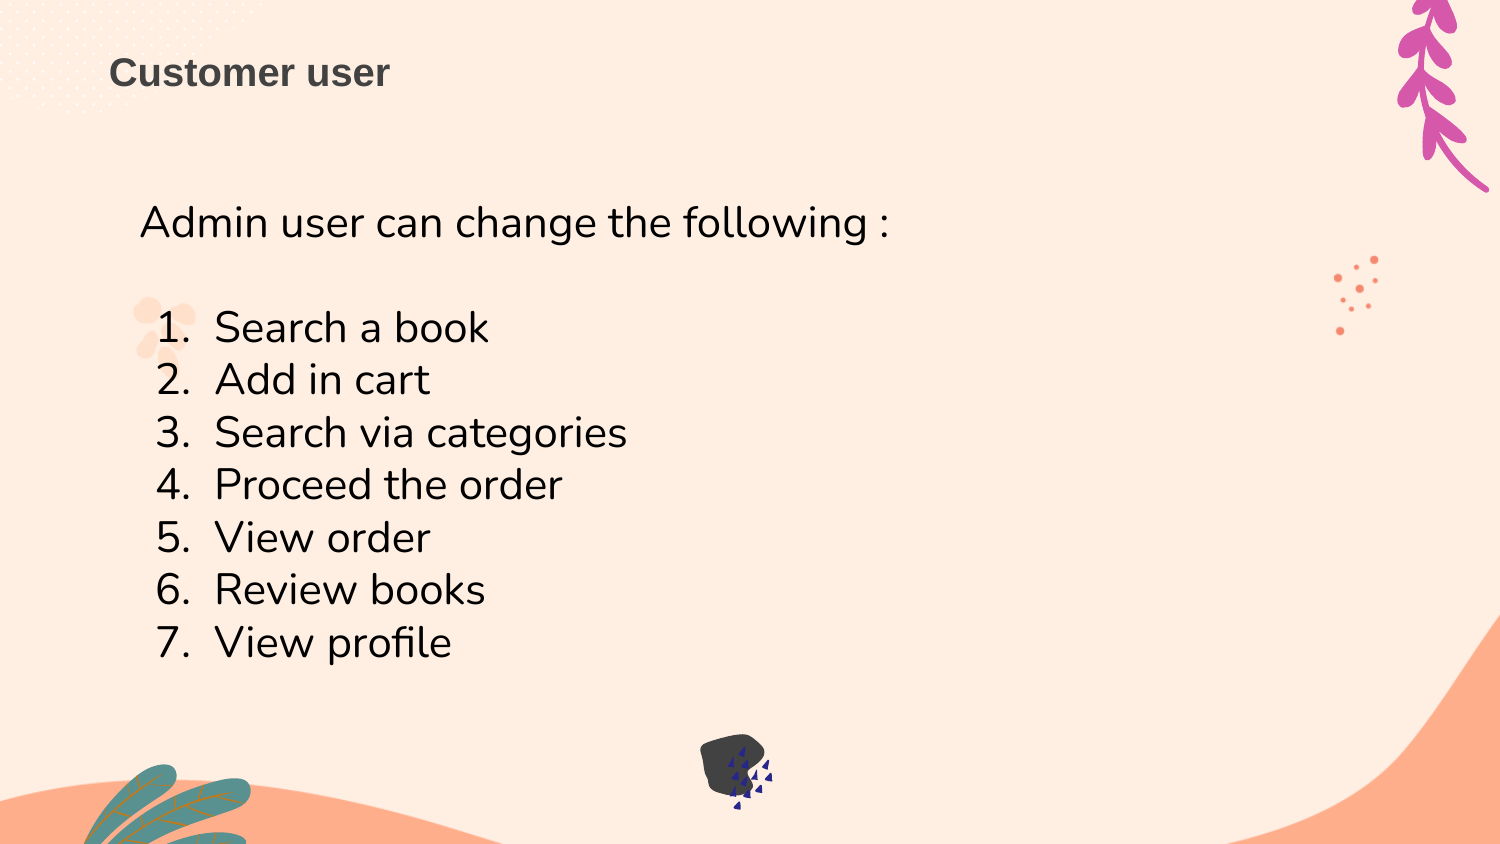

# Customer user
Admin user can change the following :

Search a book
Add in cart
Search via categories
Proceed the order
View order
Review books
View profile